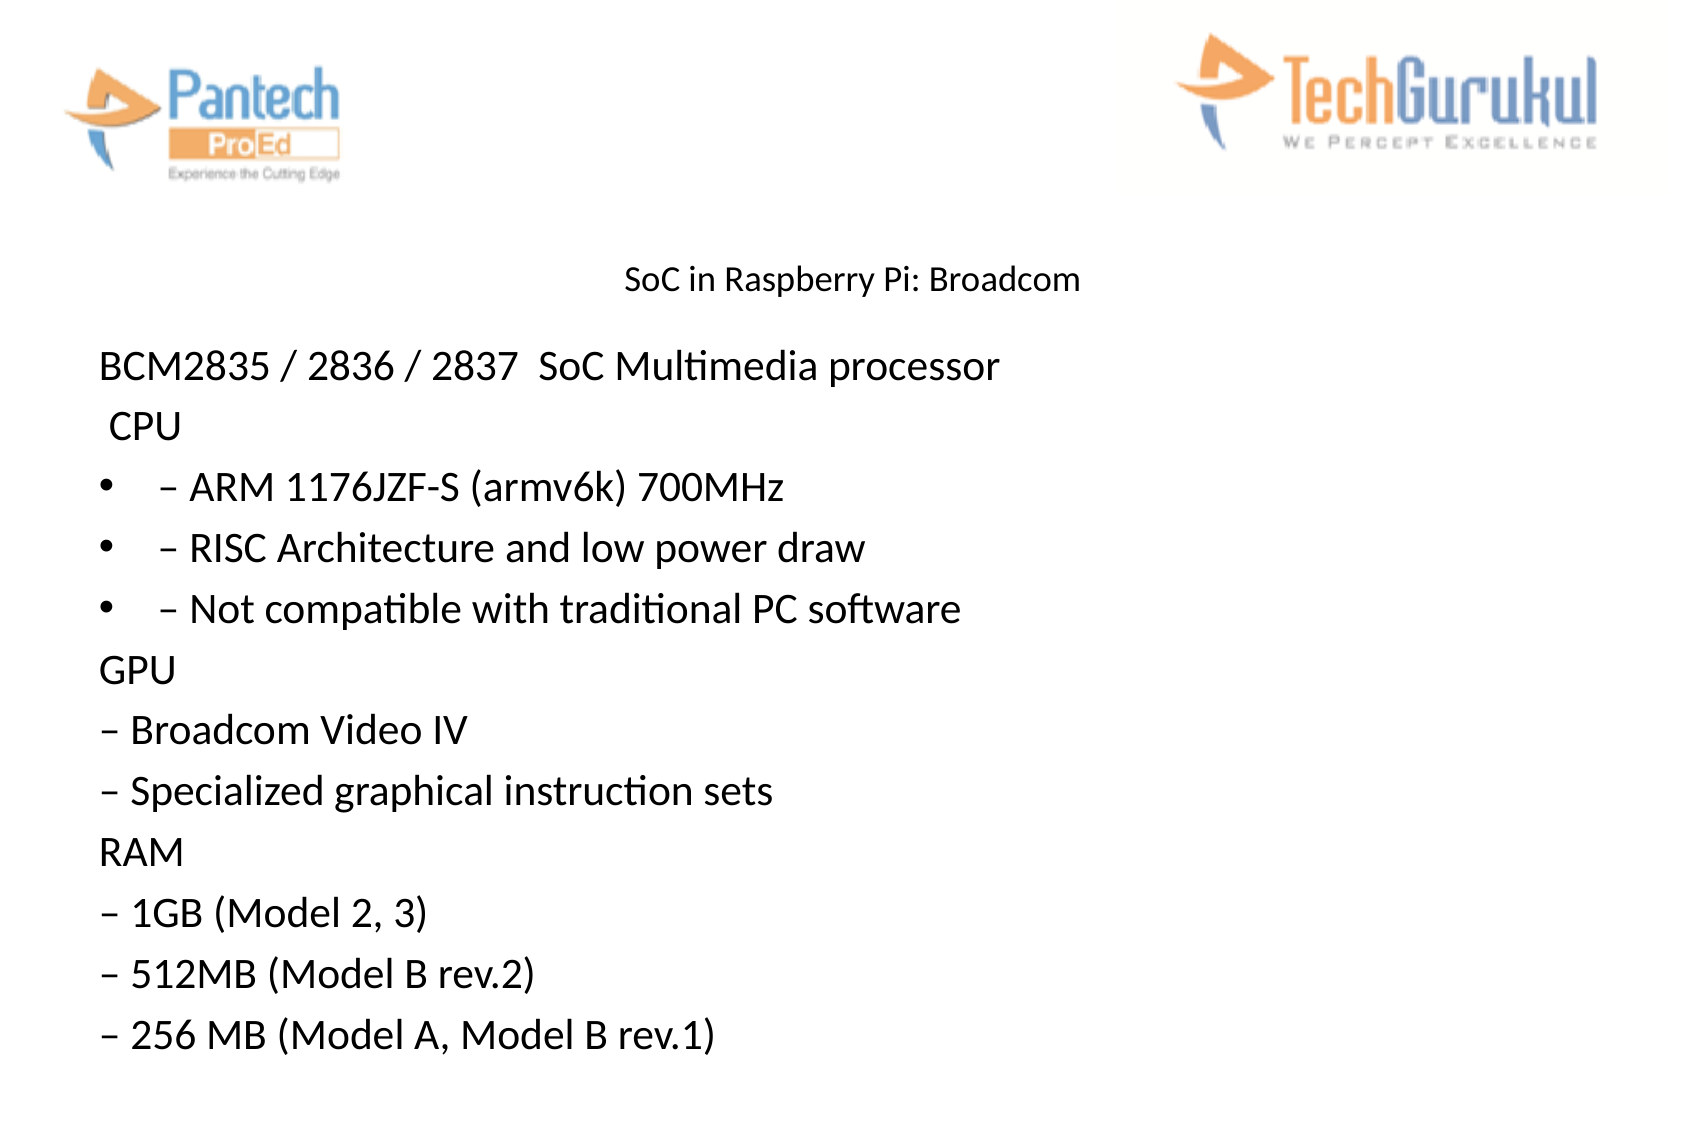

# SoC in Raspberry Pi: Broadcom
BCM2835 / 2836 / 2837  SoC Multimedia processor
 CPU
– ARM 1176JZF-S (armv6k) 700MHz
– RISC Architecture and low power draw
– Not compatible with traditional PC software
GPU
– Broadcom Video IV
– Specialized graphical instruction sets
RAM
– 1GB (Model 2, 3)
– 512MB (Model B rev.2)
– 256 MB (Model A, Model B rev.1)